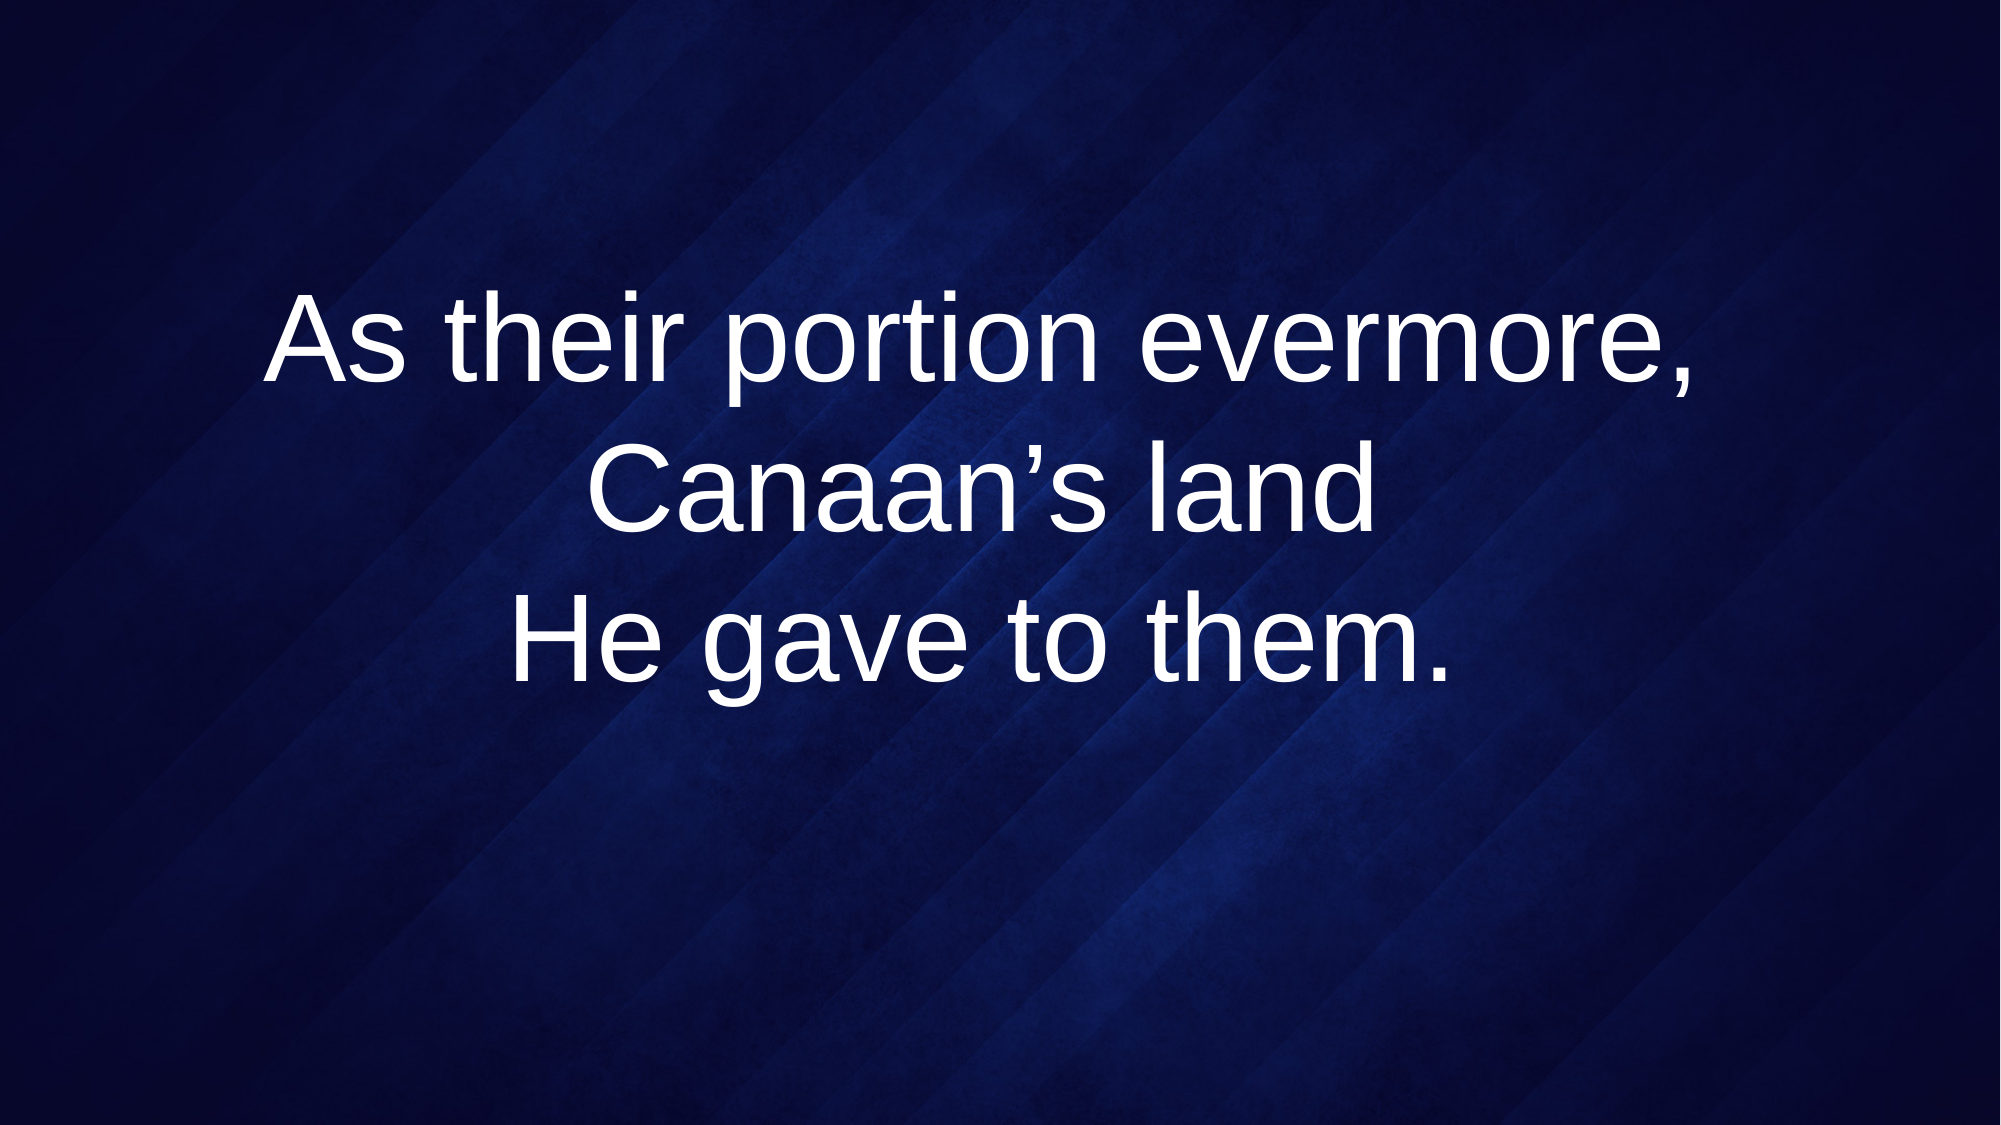

# As their portion evermore, Canaan’s land He gave to them.